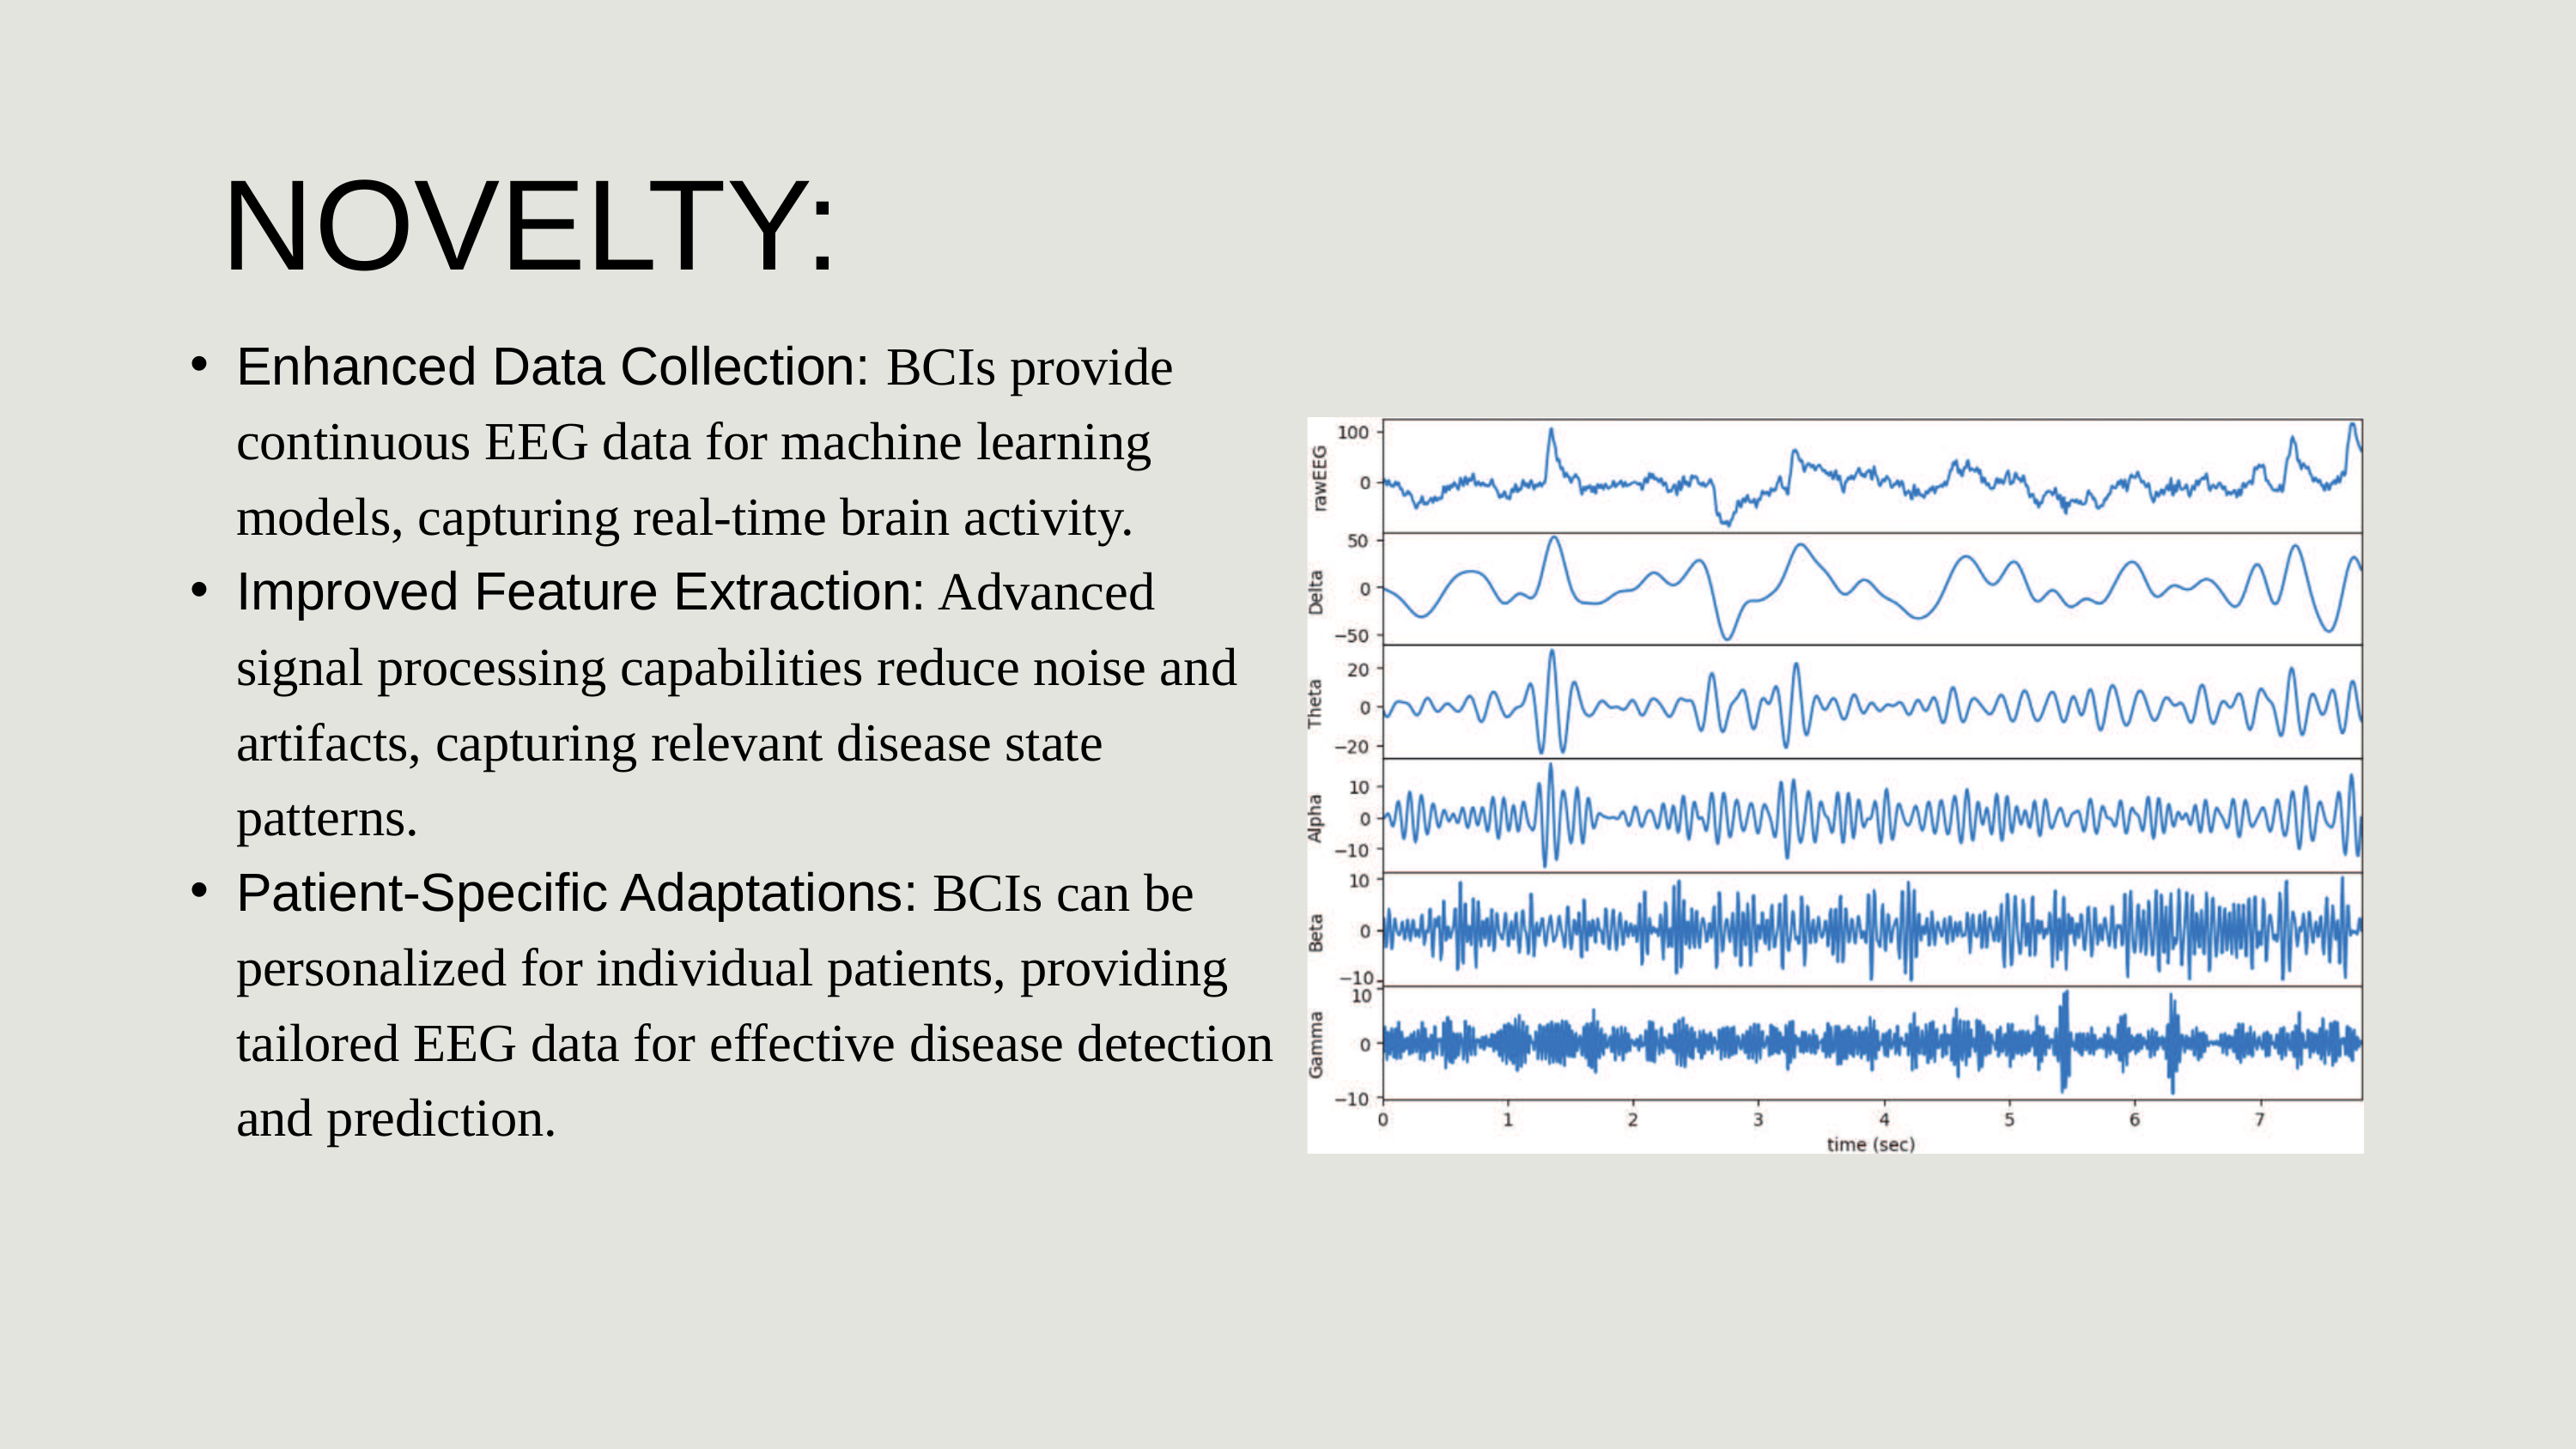

NOVELTY:
Enhanced Data Collection: BCIs provide continuous EEG data for machine learning models, capturing real-time brain activity.
Improved Feature Extraction: Advanced signal processing capabilities reduce noise and artifacts, capturing relevant disease state patterns.
Patient-Specific Adaptations: BCIs can be personalized for individual patients, providing tailored EEG data for effective disease detection and prediction.